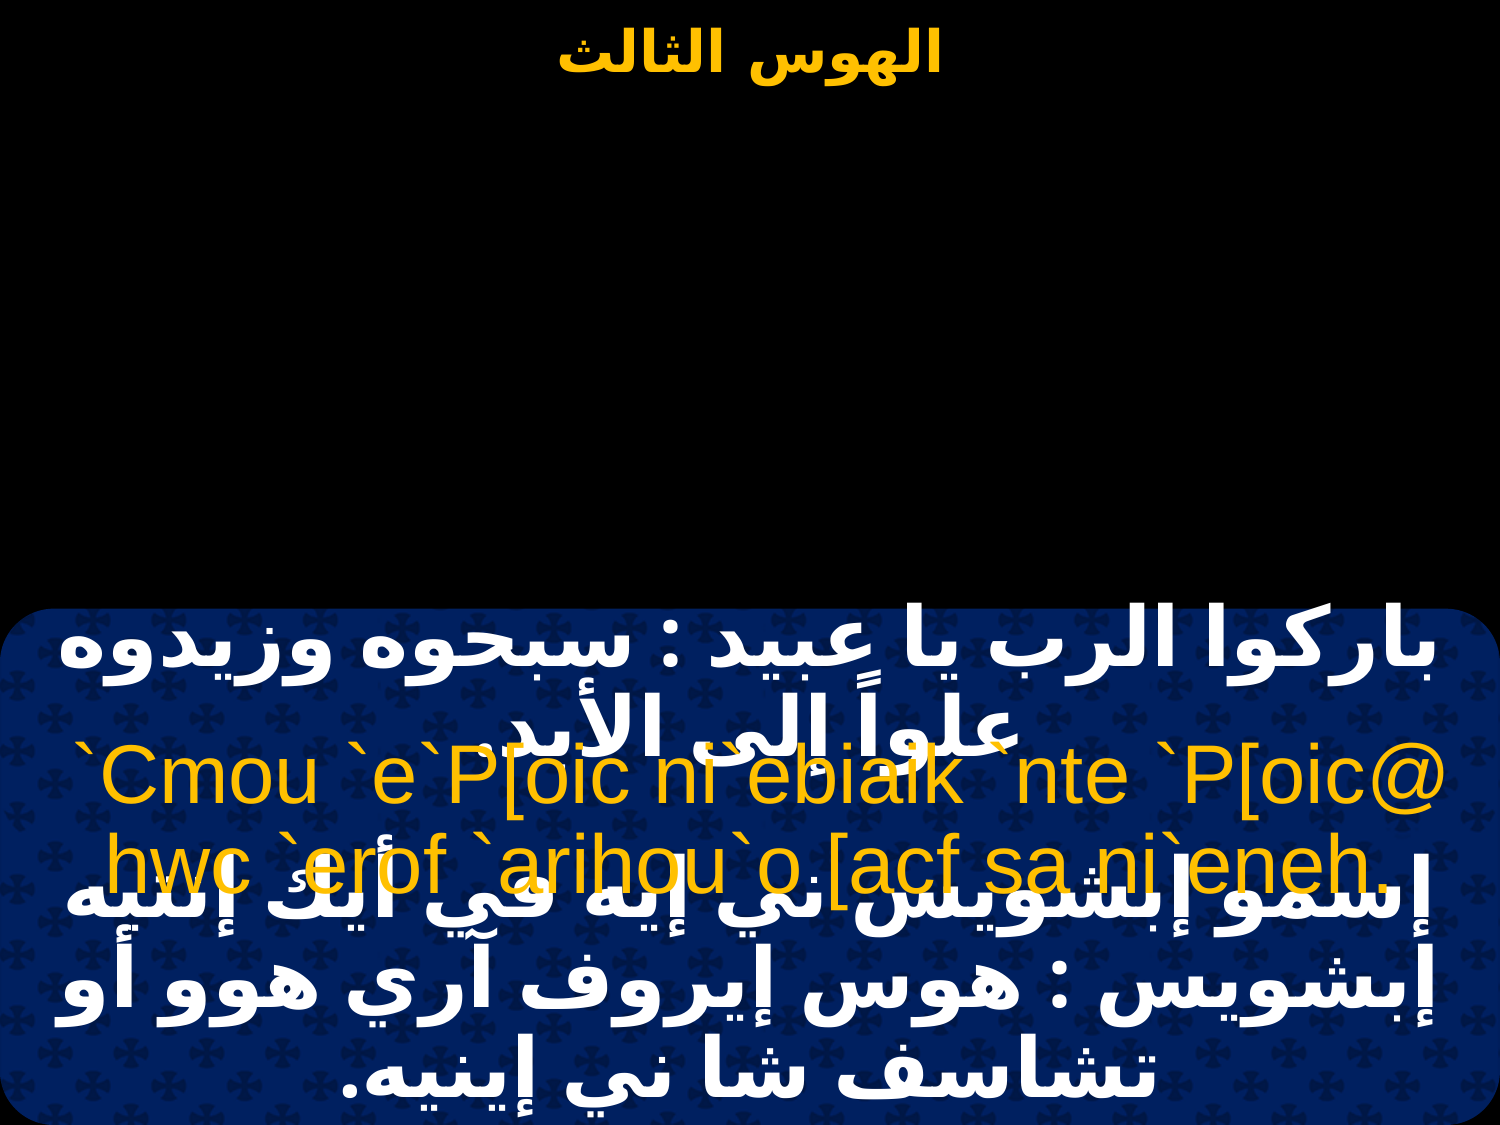

باركوا الرب يا عبيد : سبحوه وزيدوه علواً إلى الأبد.
 `Cmou `e`P[oic ni`ebiaik `nte `P[oic@ hwc `erof `arihou`o [acf sa ni`eneh.
إسمو إبشويس ني إيه في أيك إنتيه إبشويس : هوس إيروف آري هوو أو تشاسف شا ني إينيه.